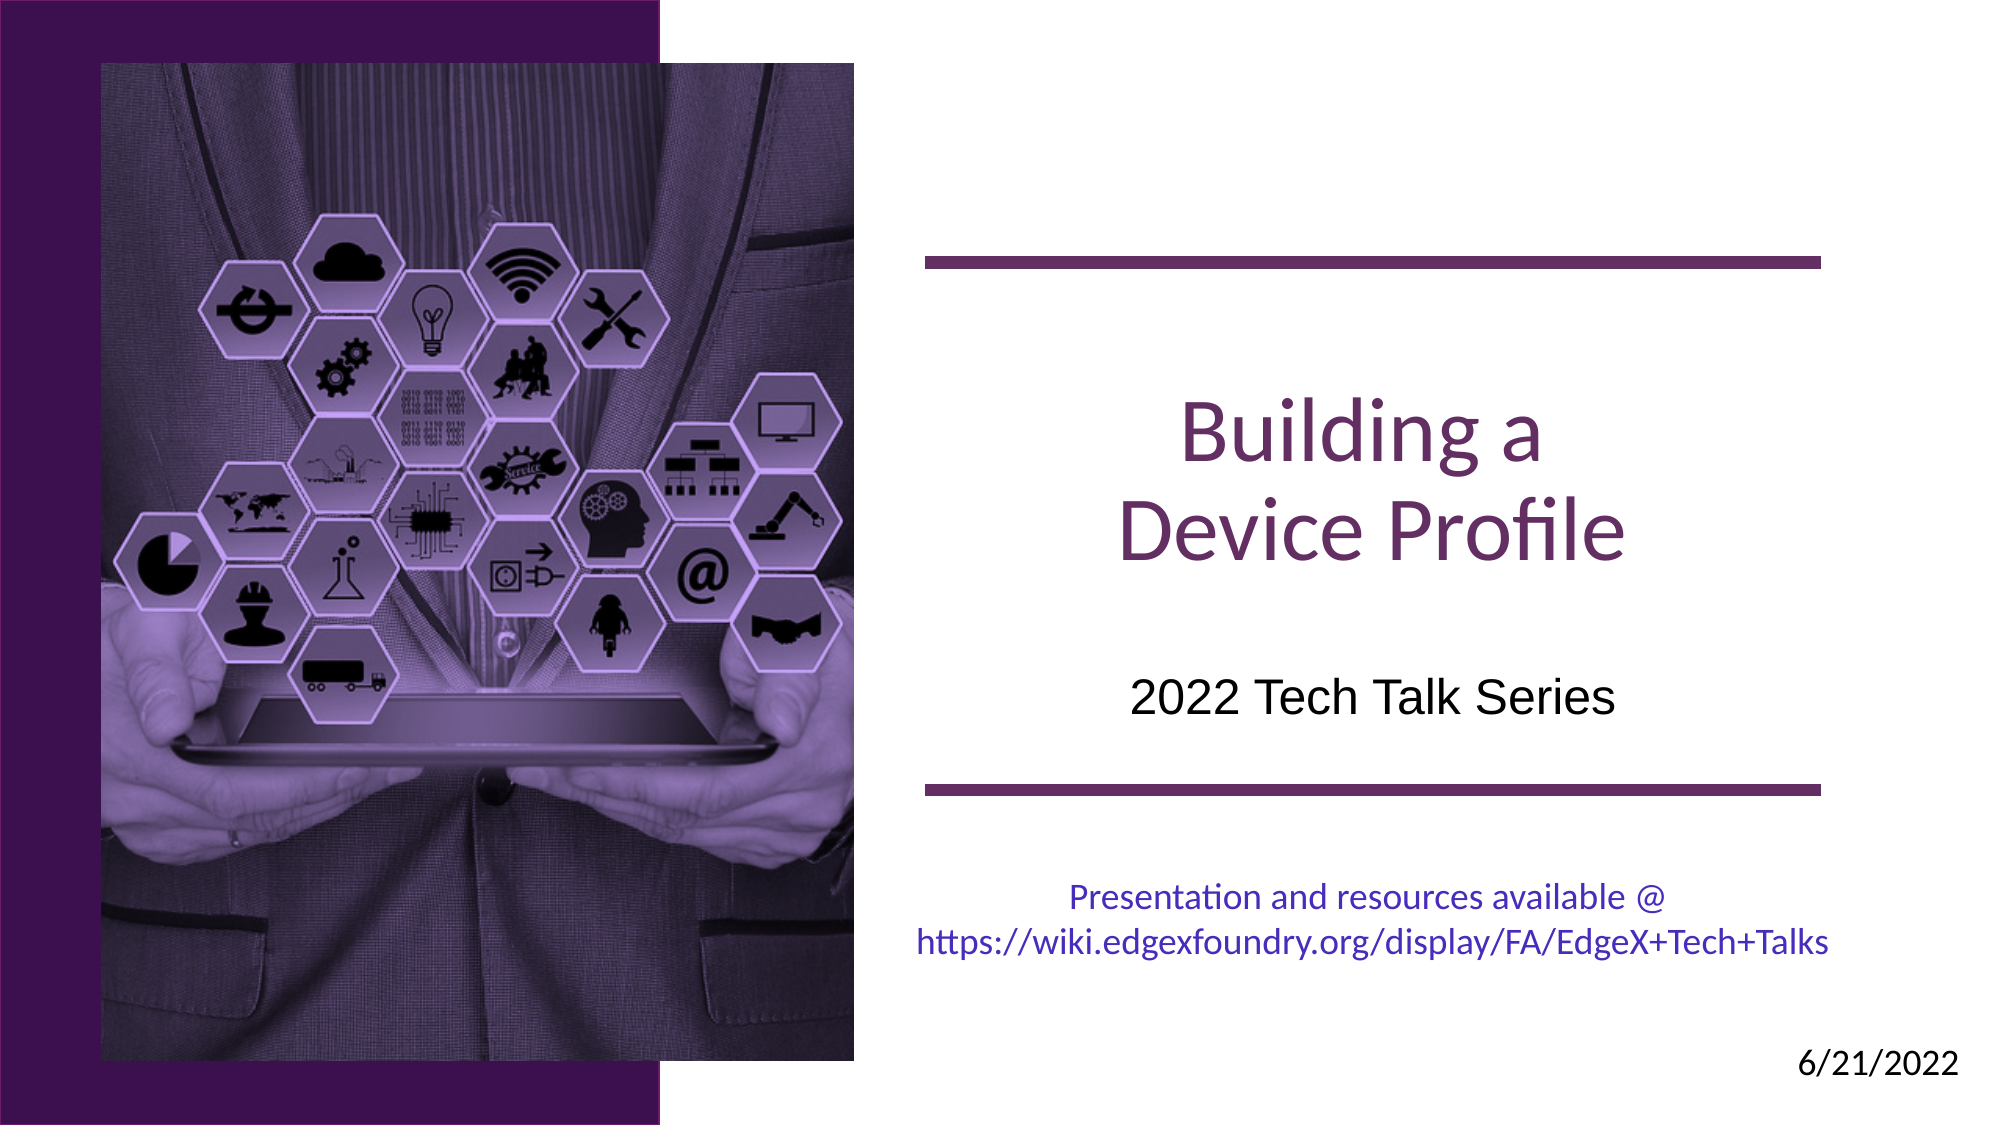

# Building a Device Profile
2022 Tech Talk Series
Presentation and resources available @
https://wiki.edgexfoundry.org/display/FA/EdgeX+Tech+Talks
6/21/2022